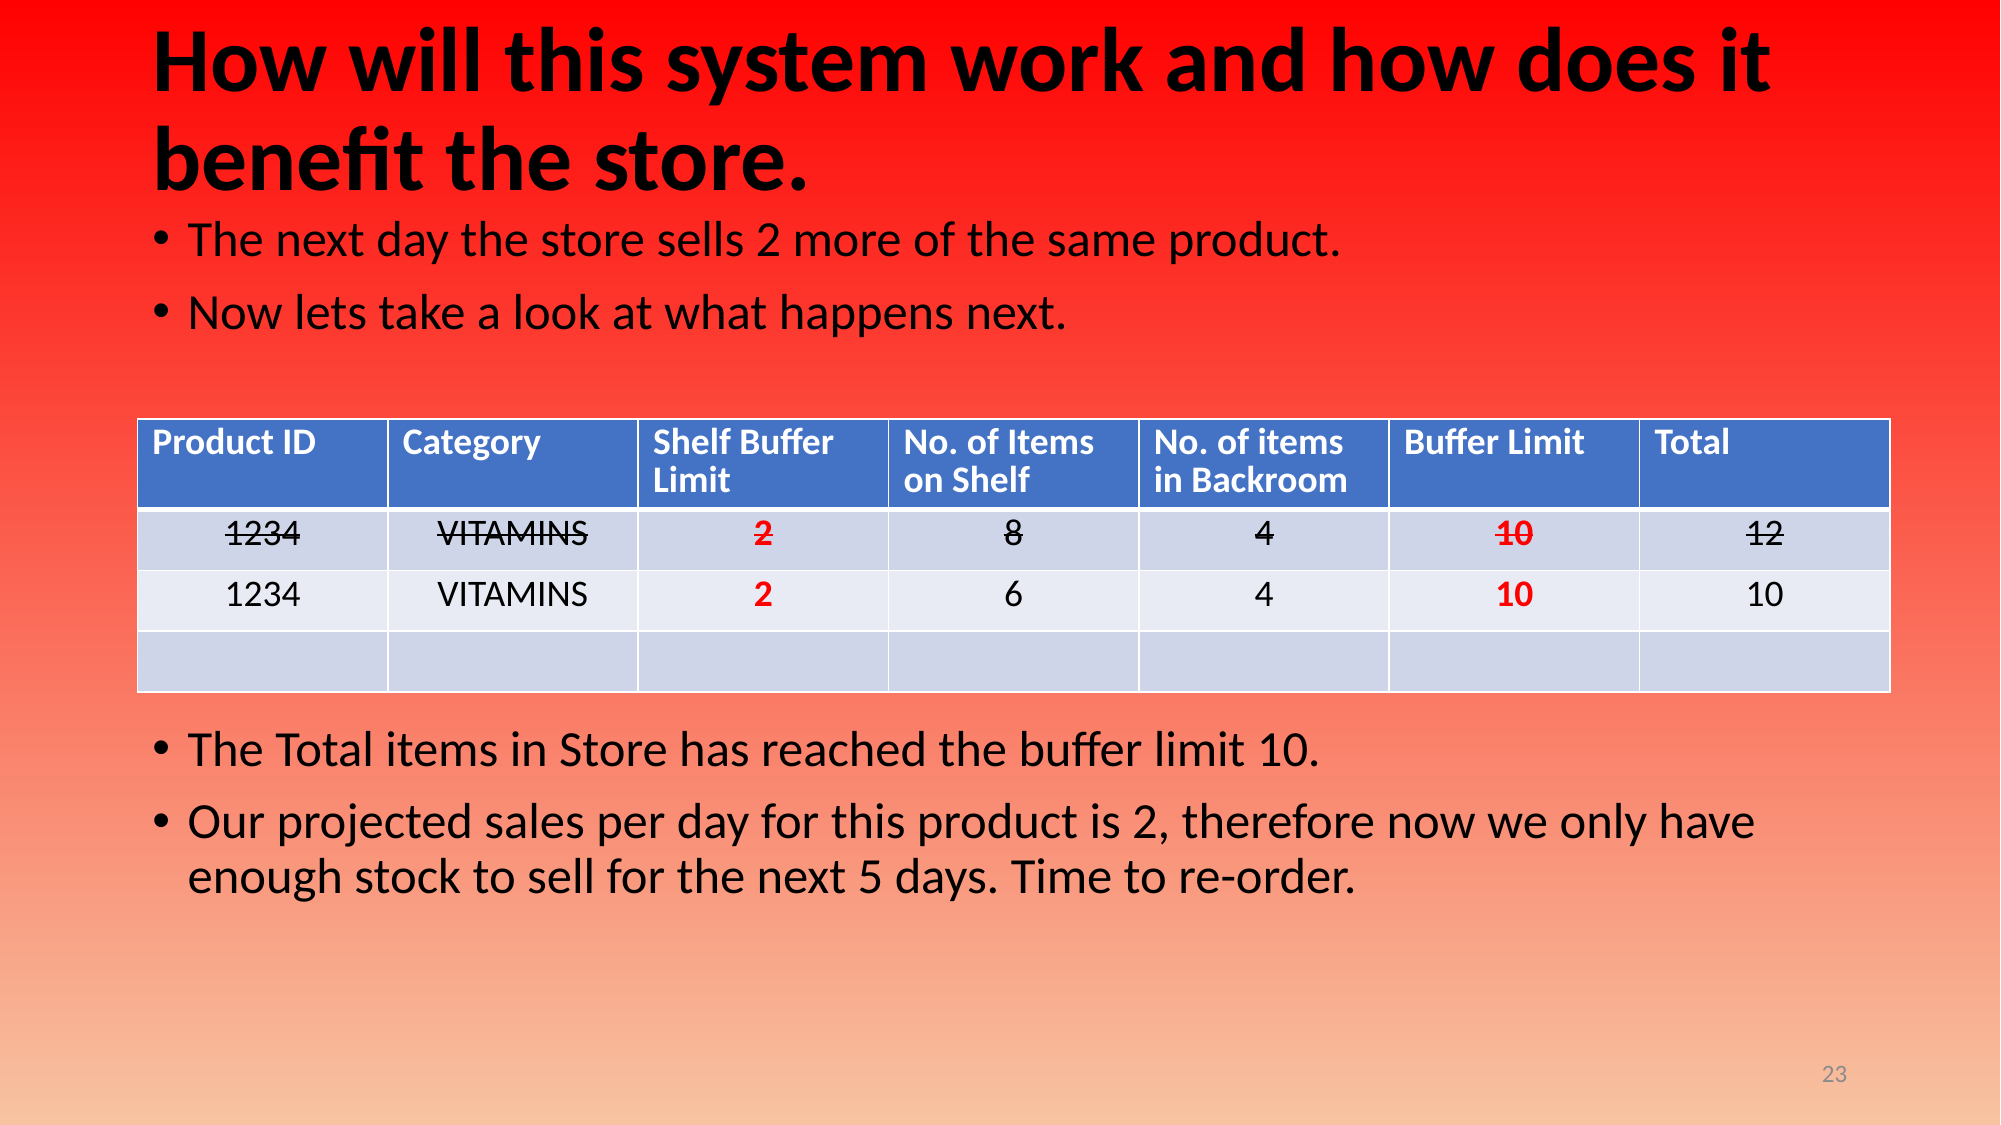

# How will this system work and how does it benefit the store.
The next day the store sells 2 more of the same product.
Now lets take a look at what happens next.

The Total items in Store has reached the buffer limit 10.
Our projected sales per day for this product is 2, therefore now we only have enough stock to sell for the next 5 days. Time to re-order.

| Product ID | Category | Shelf Buffer Limit | No. of Items on Shelf | No. of items in Backroom | Buffer Limit | Total |
| --- | --- | --- | --- | --- | --- | --- |
| 1234 | VITAMINS | 2 | 8 | 4 | 10 | 12 |
| 1234 | VITAMINS | 2 | 6 | 4 | 10 | 10 |
|  |  |  |  |  |  |  |
23